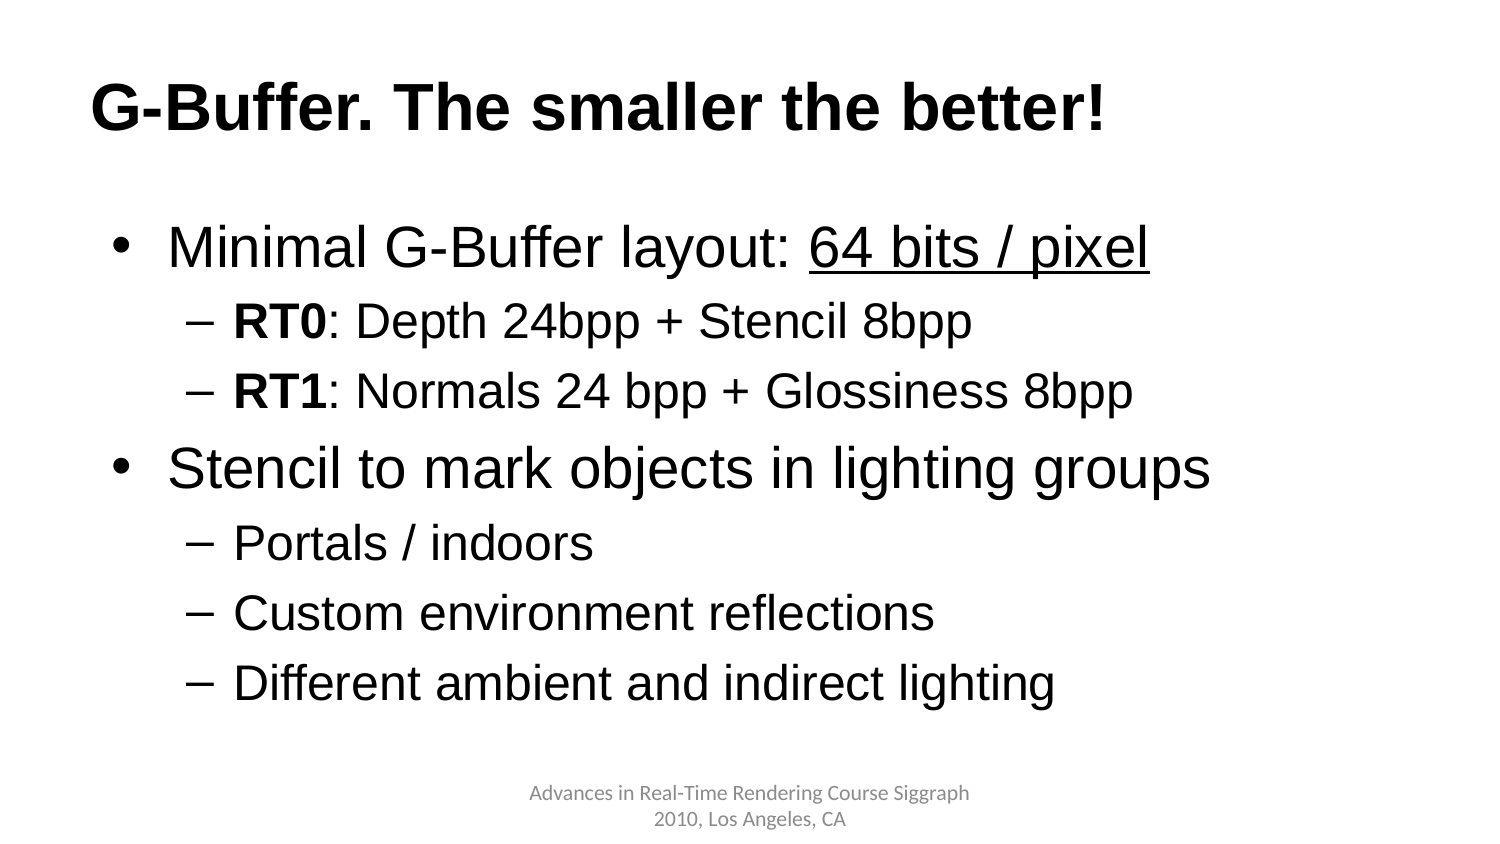

# G-Buffer. The smaller the better!
Minimal G-Buffer layout: 64 bits / pixel
RT0: Depth 24bpp + Stencil 8bpp
RT1: Normals 24 bpp + Glossiness 8bpp
Stencil to mark objects in lighting groups
Portals / indoors
Custom environment reflections
Different ambient and indirect lighting
Advances in Real-Time Rendering Course Siggraph 2010, Los Angeles, CA